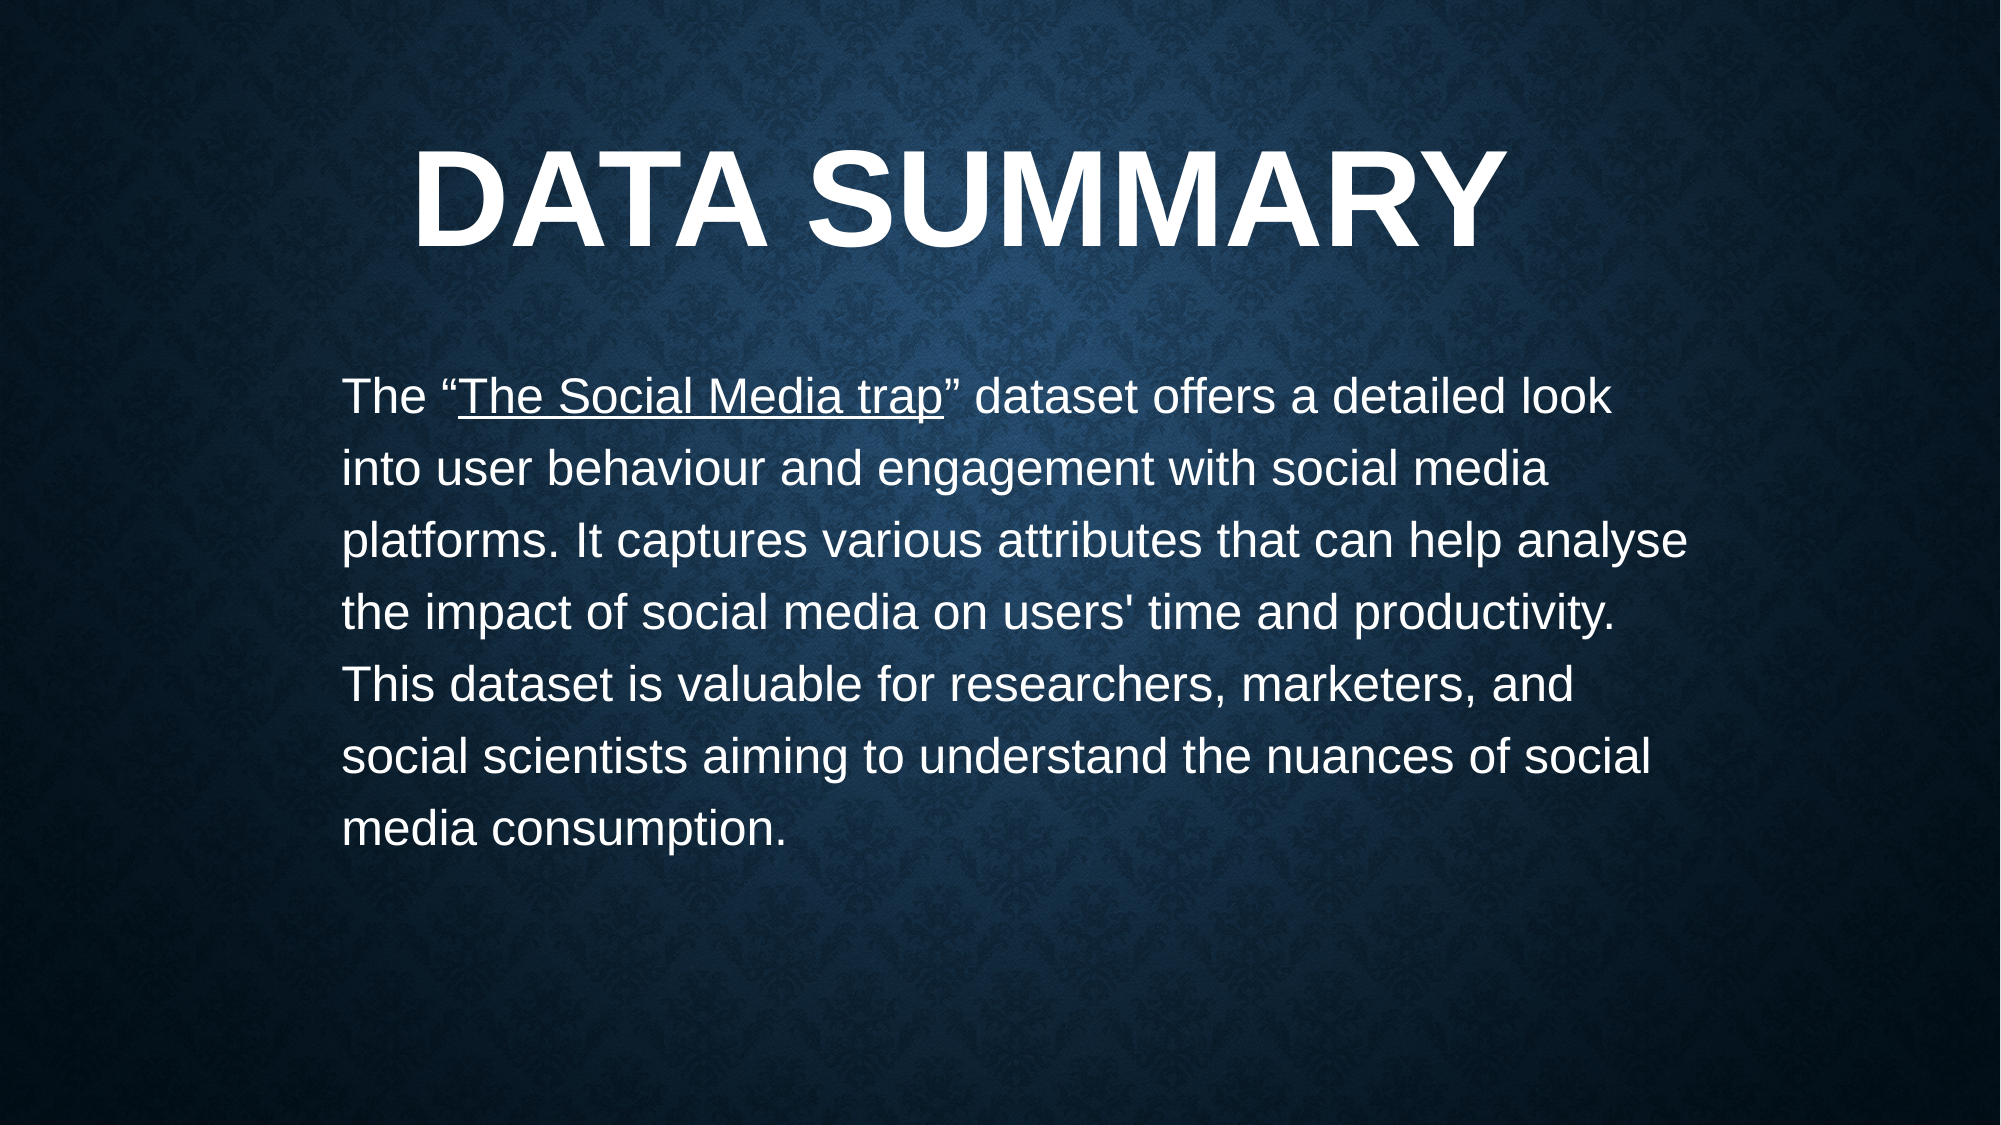

# DATA SUMMARY
The “The Social Media trap” dataset offers a detailed look into user behaviour and engagement with social media platforms. It captures various attributes that can help analyse the impact of social media on users' time and productivity. This dataset is valuable for researchers, marketers, and social scientists aiming to understand the nuances of social media consumption.